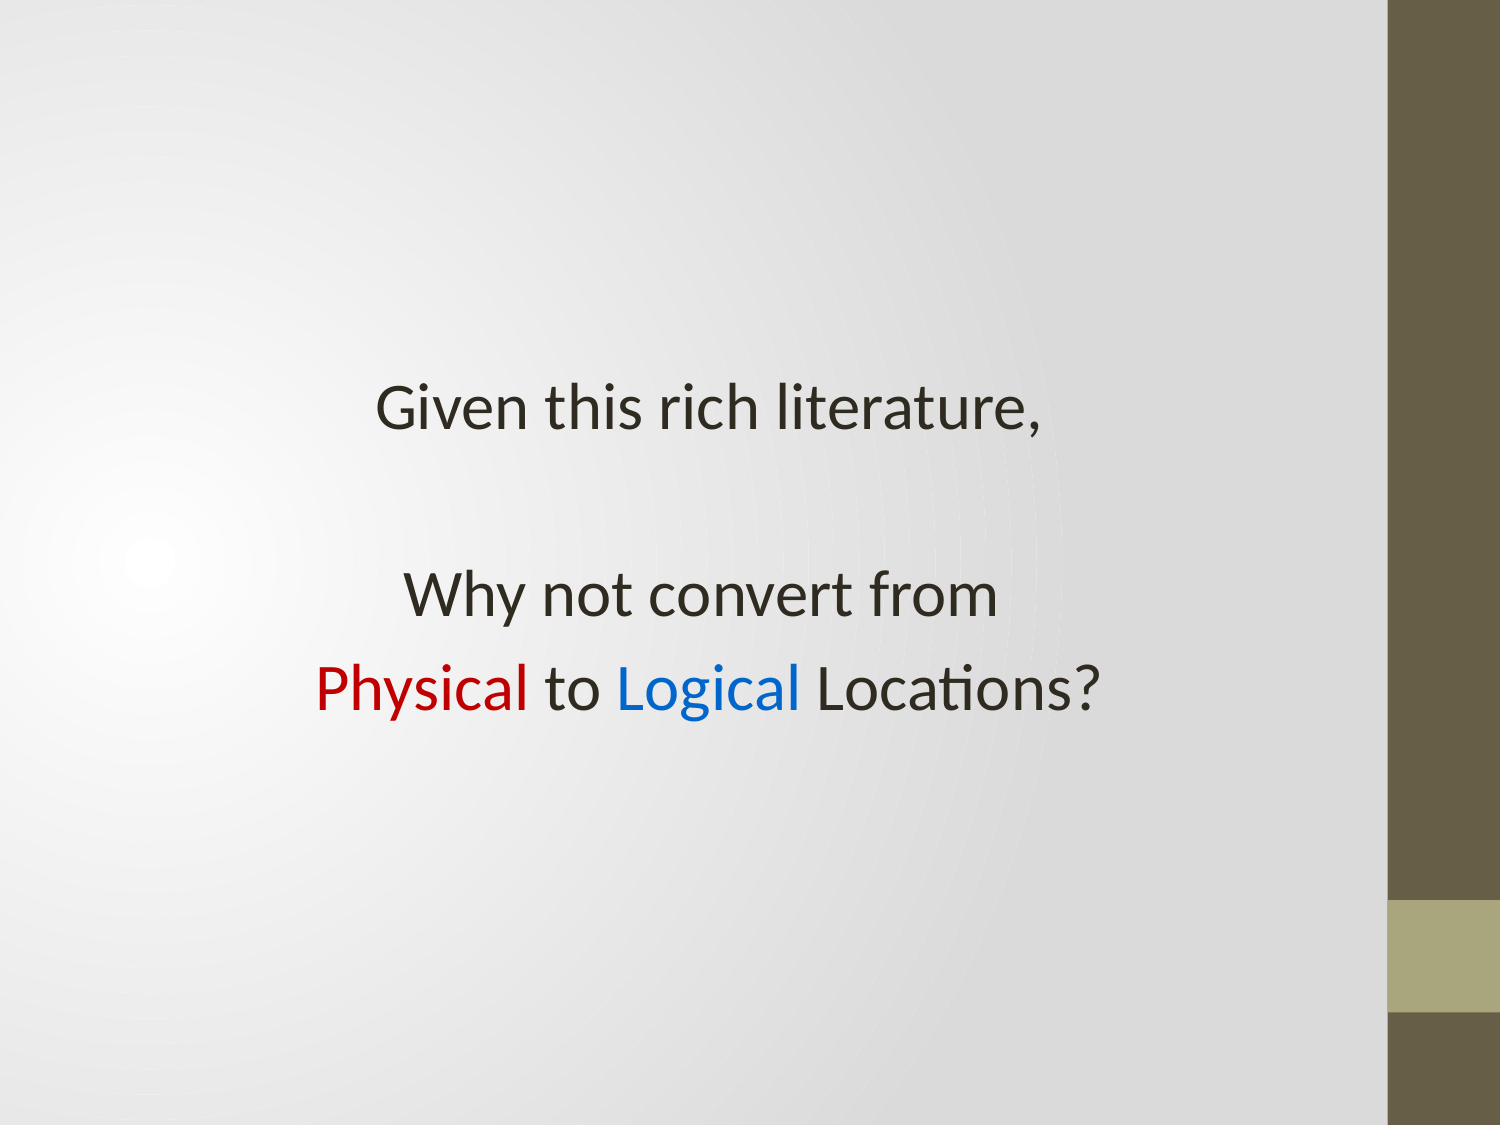

Given this rich literature,

Why not convert from
Physical to Logical Locations?